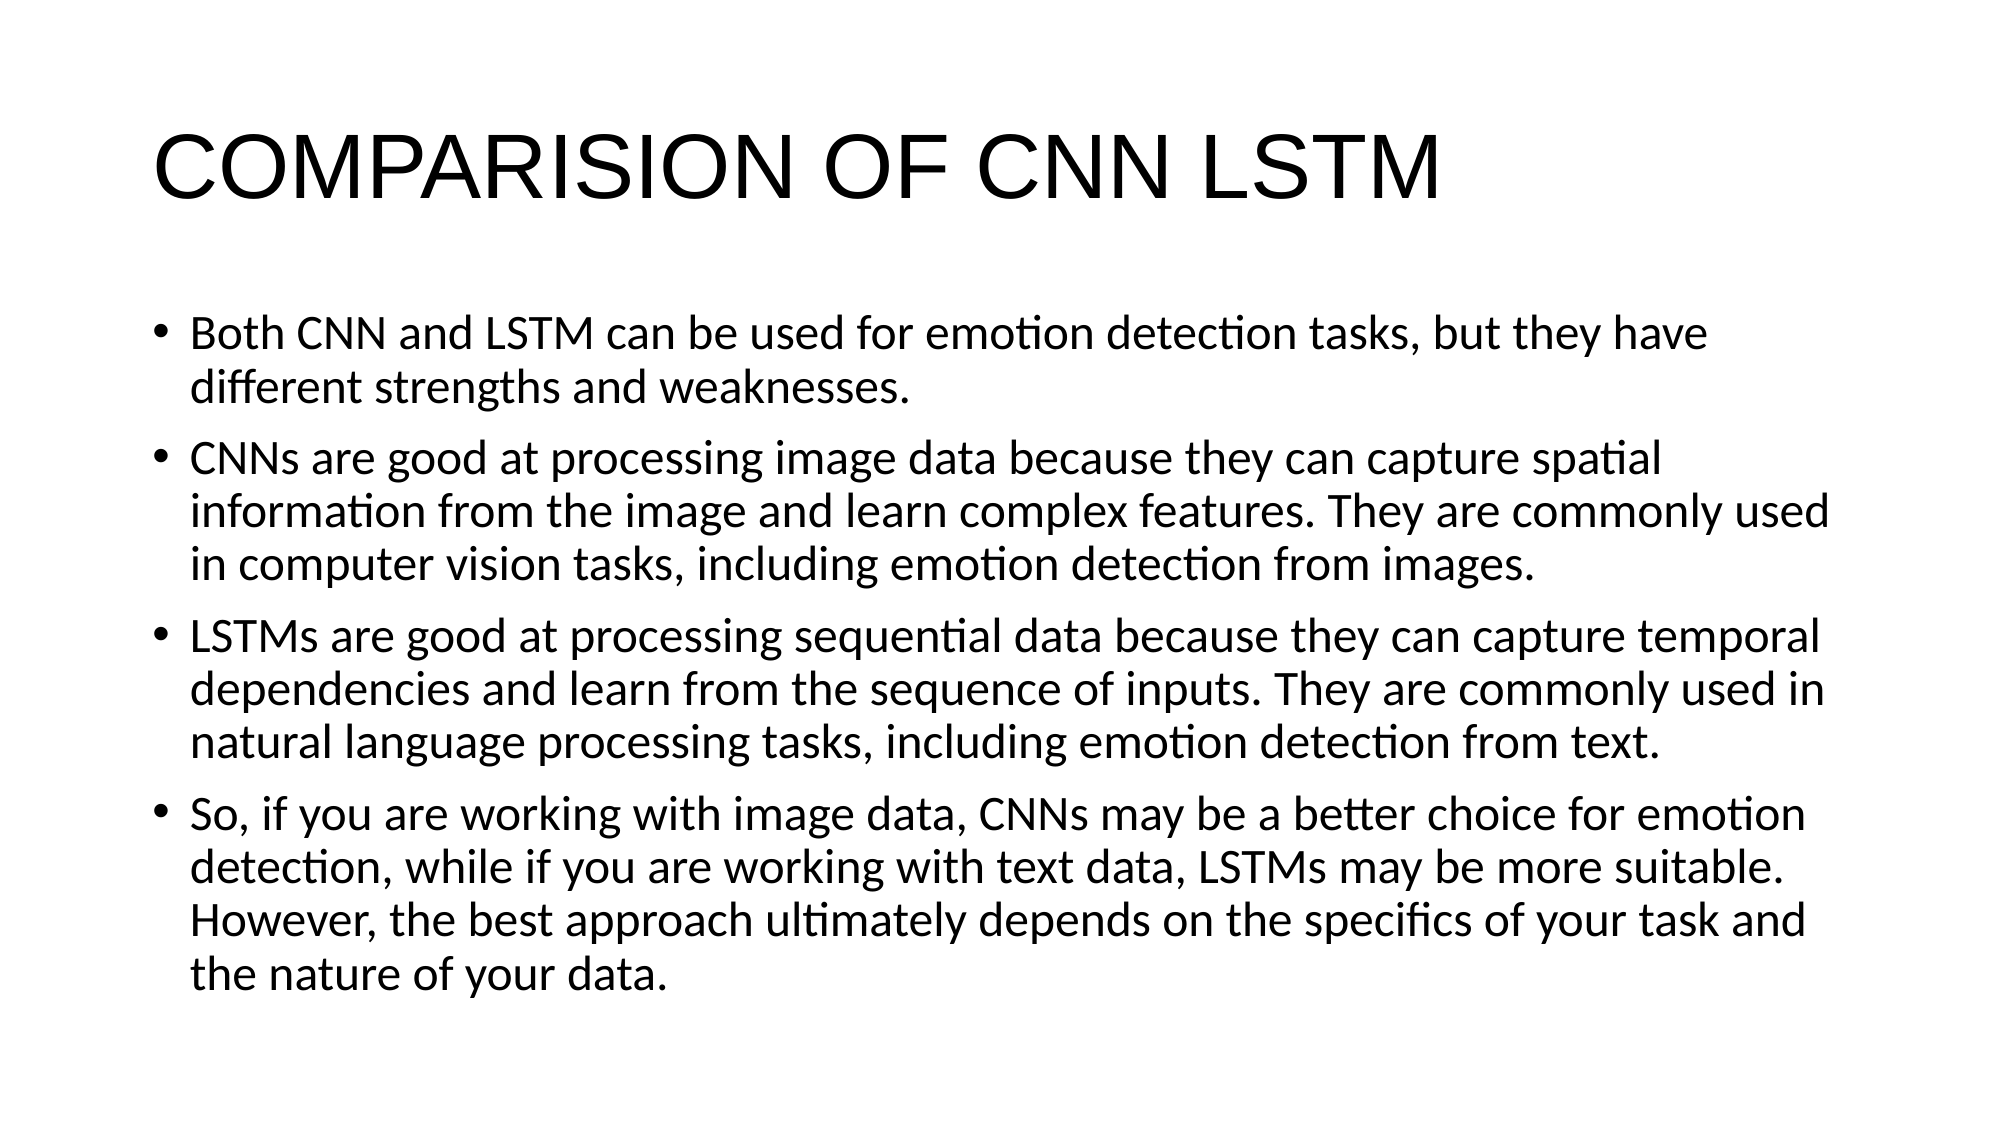

# COMPARISION OF CNN LSTM
Both CNN and LSTM can be used for emotion detection tasks, but they have different strengths and weaknesses.
CNNs are good at processing image data because they can capture spatial information from the image and learn complex features. They are commonly used in computer vision tasks, including emotion detection from images.
LSTMs are good at processing sequential data because they can capture temporal dependencies and learn from the sequence of inputs. They are commonly used in natural language processing tasks, including emotion detection from text.
So, if you are working with image data, CNNs may be a better choice for emotion detection, while if you are working with text data, LSTMs may be more suitable. However, the best approach ultimately depends on the specifics of your task and the nature of your data.